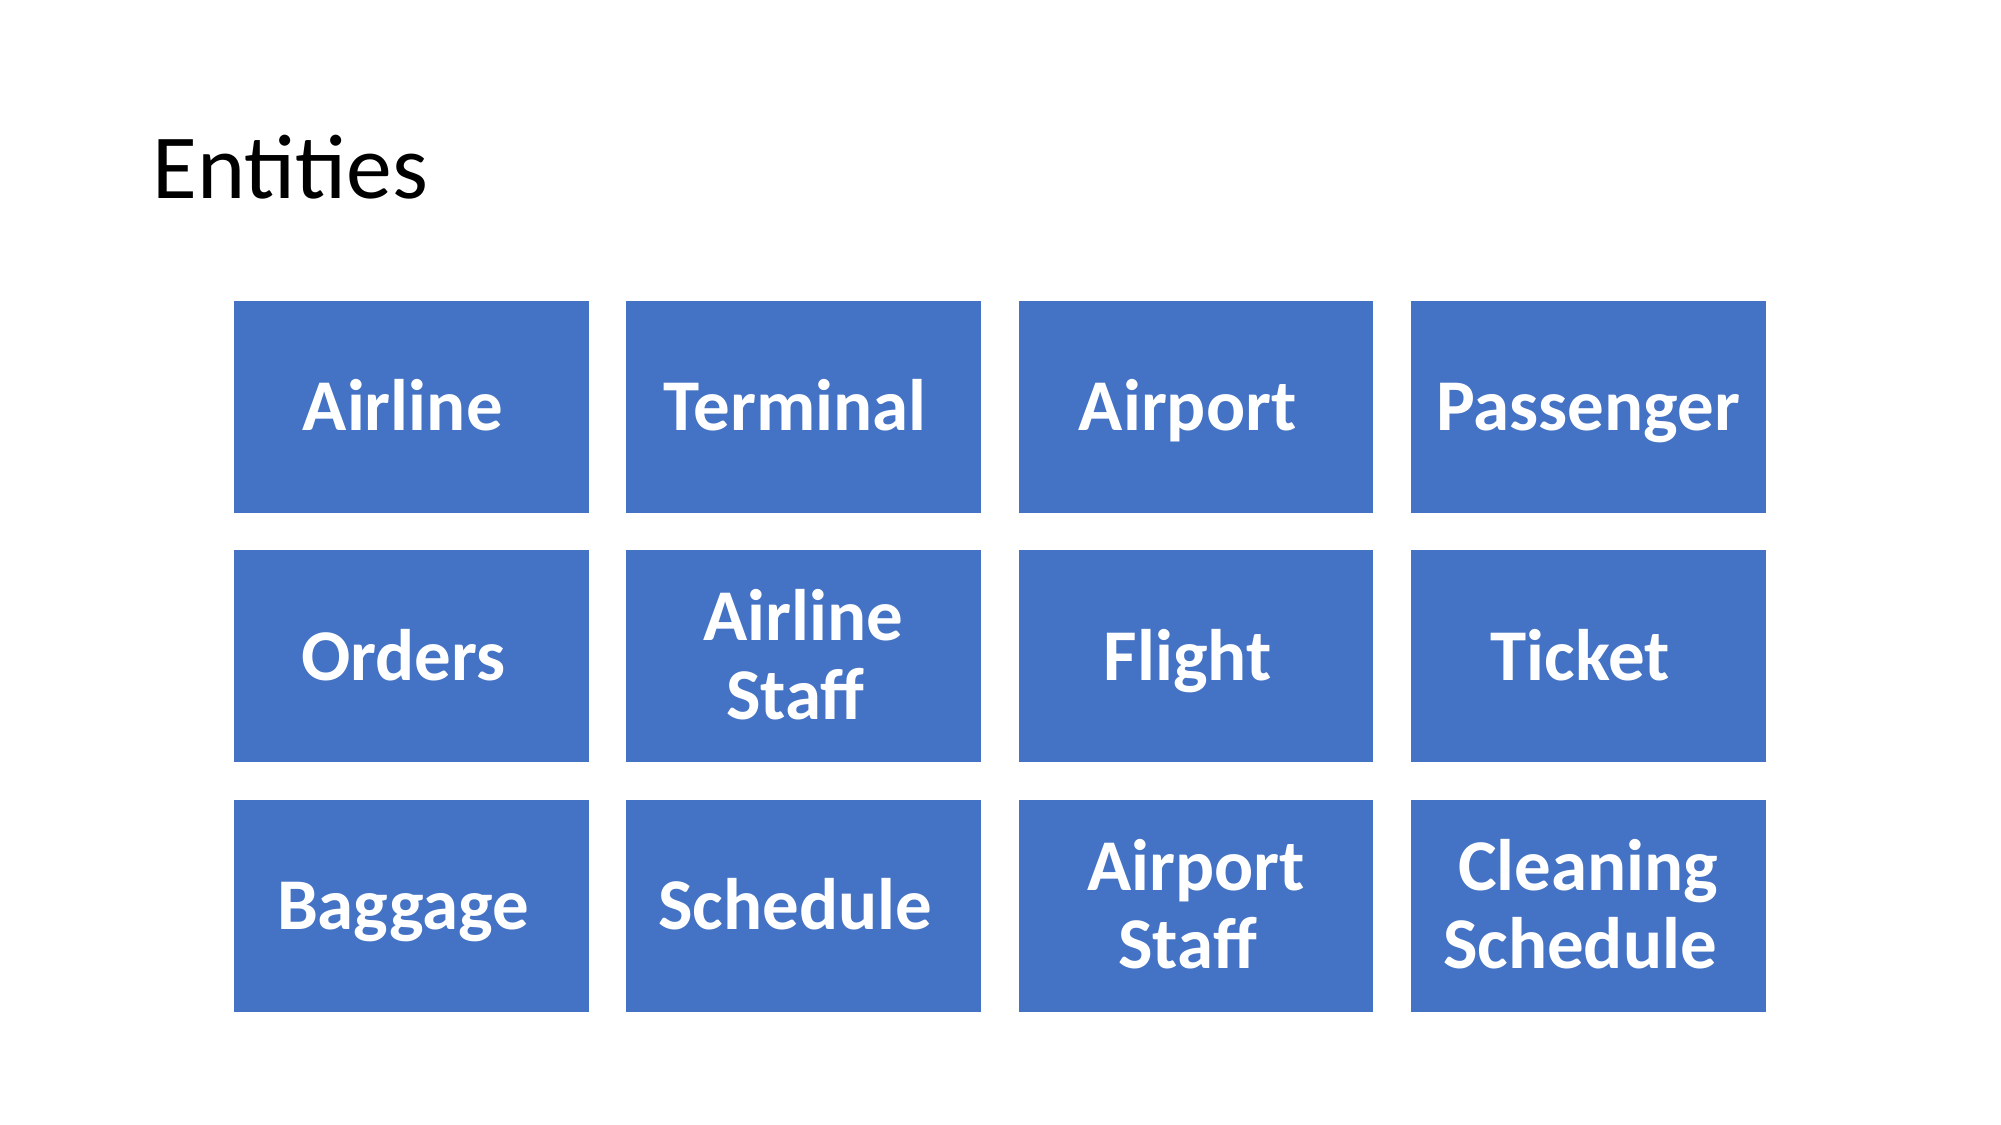

# Entities
Airline
Terminal
Airport
Passenger
Orders
Airline Staff
Flight
Ticket
Baggage
Schedule
Airport Staff
Cleaning Schedule